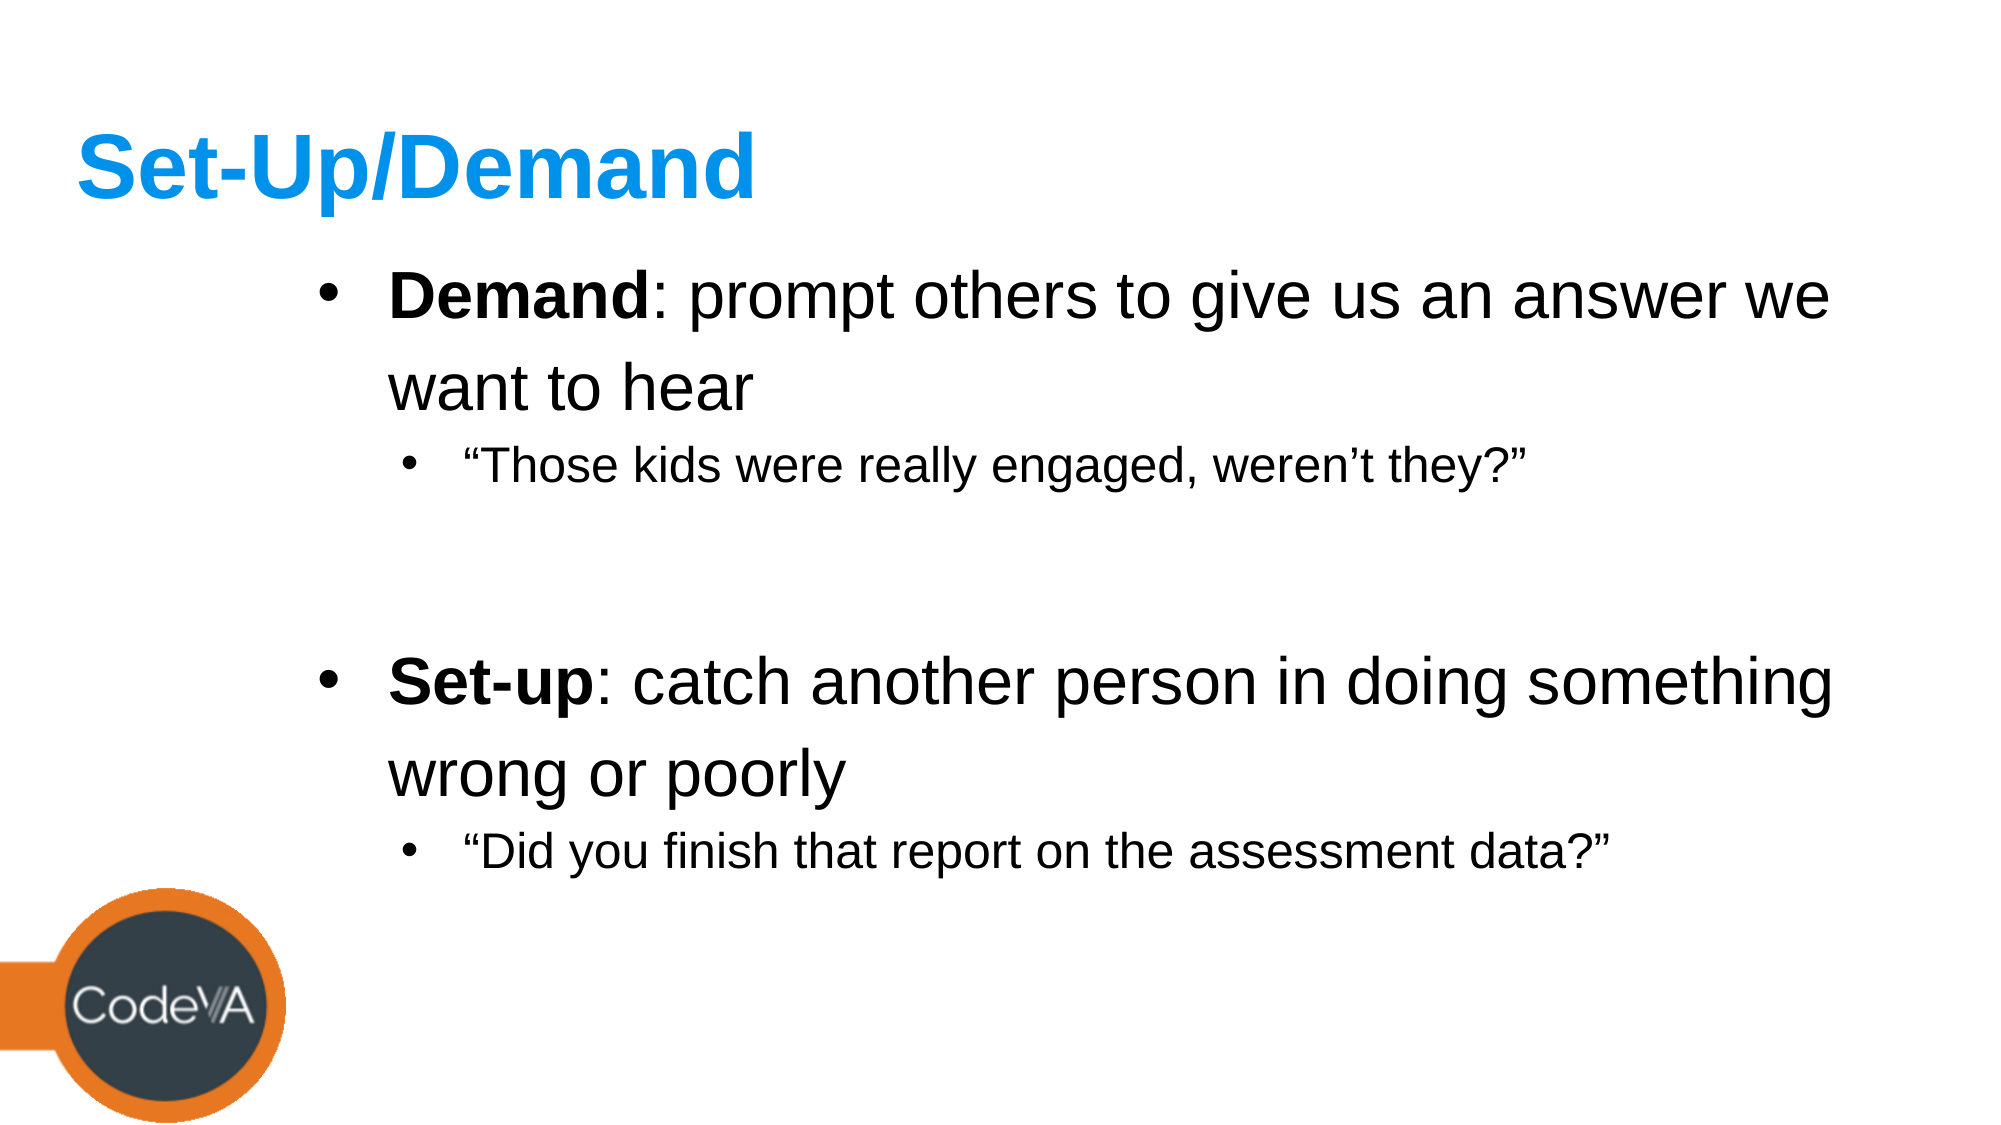

# Set-Up/Demand
Demand: prompt others to give us an answer we want to hear
“Those kids were really engaged, weren’t they?”

Set-up: catch another person in doing something wrong or poorly
“Did you finish that report on the assessment data?”